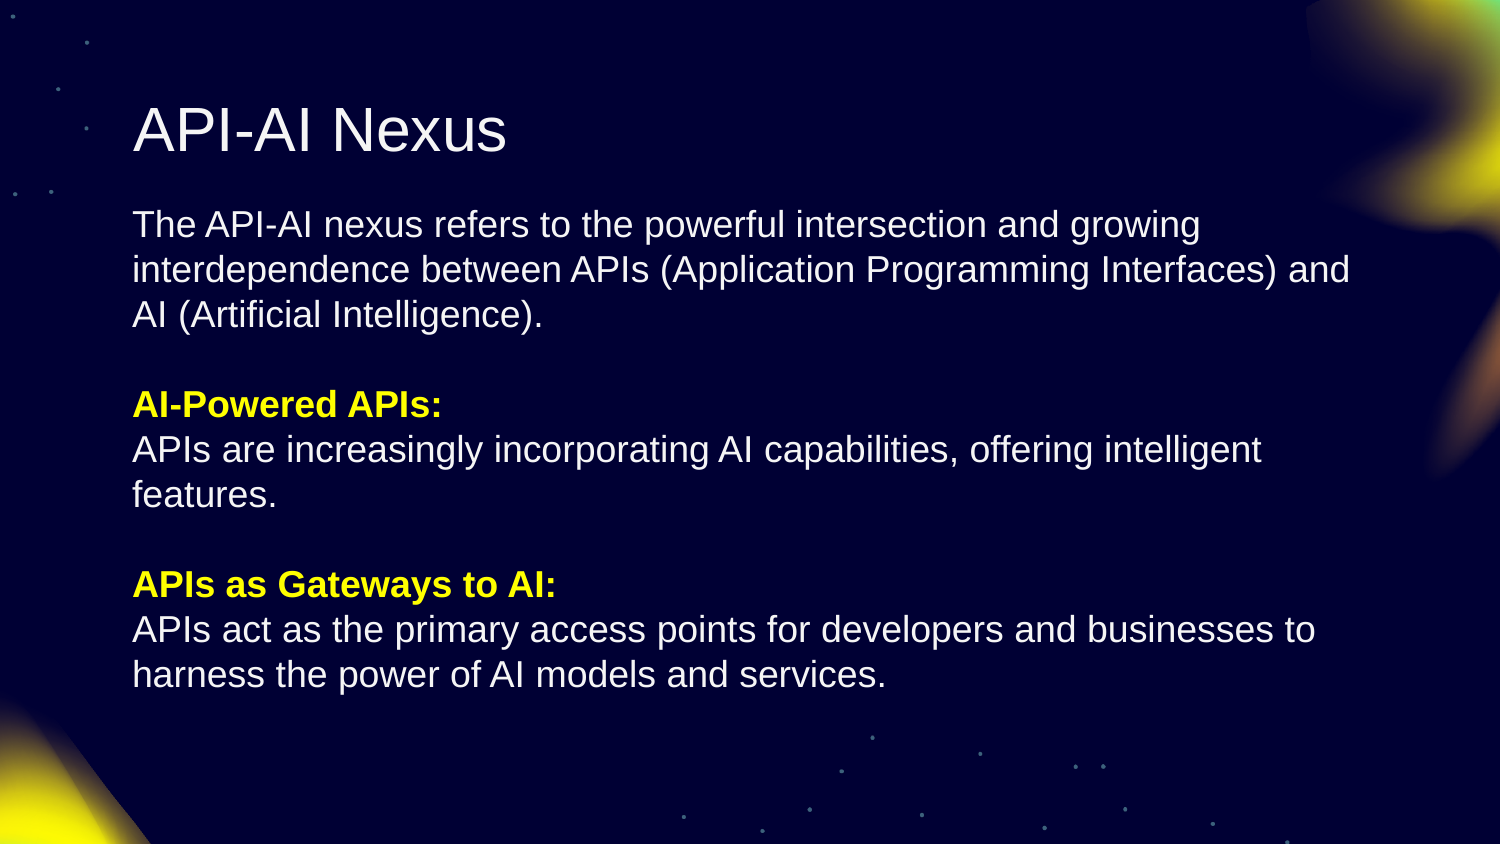

# API-AI Nexus
The API-AI nexus refers to the powerful intersection and growing interdependence between APIs (Application Programming Interfaces) and AI (Artificial Intelligence).

AI-Powered APIs:
APIs are increasingly incorporating AI capabilities, offering intelligent features.

APIs as Gateways to AI:
APIs act as the primary access points for developers and businesses to harness the power of AI models and services.